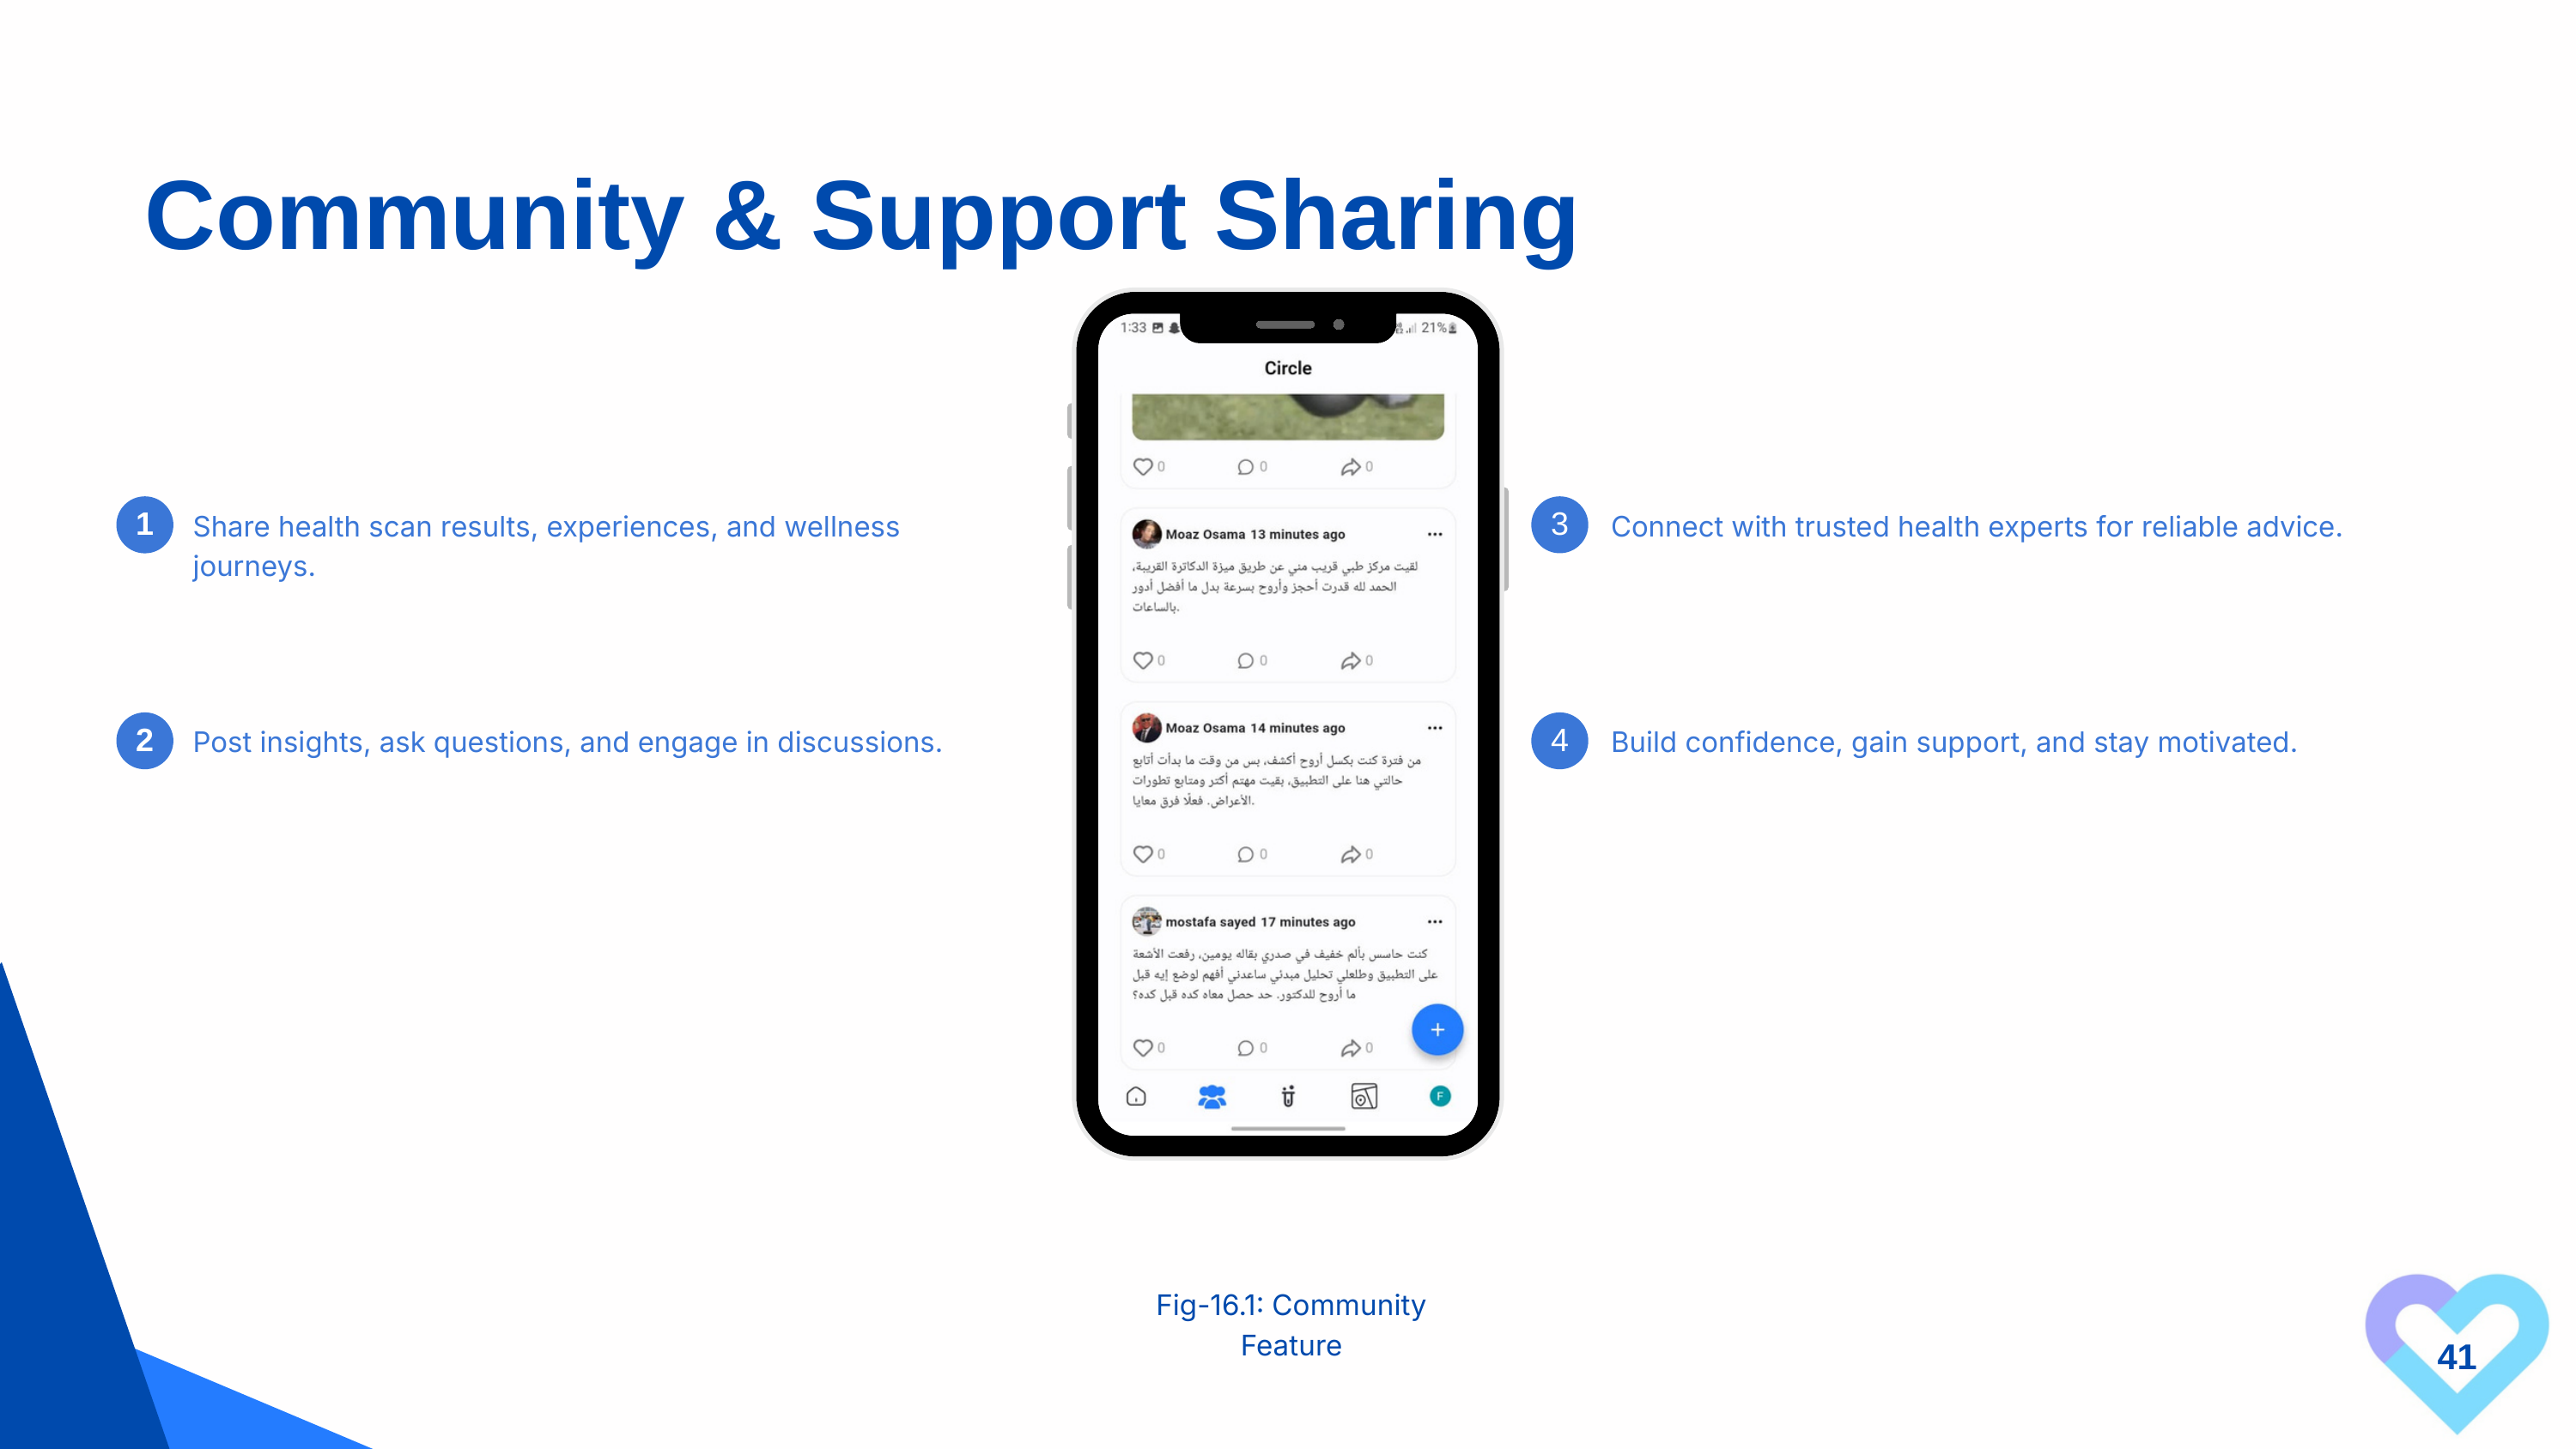

Community & Support Sharing

1

3
Connect with trusted health experts for reliable advice.
Share health scan results, experiences, and wellness journeys.

2

4
Post insights, ask questions, and engage in discussions.
Build confidence, gain support, and stay motivated.

Fig-16.1: Community Feature
41